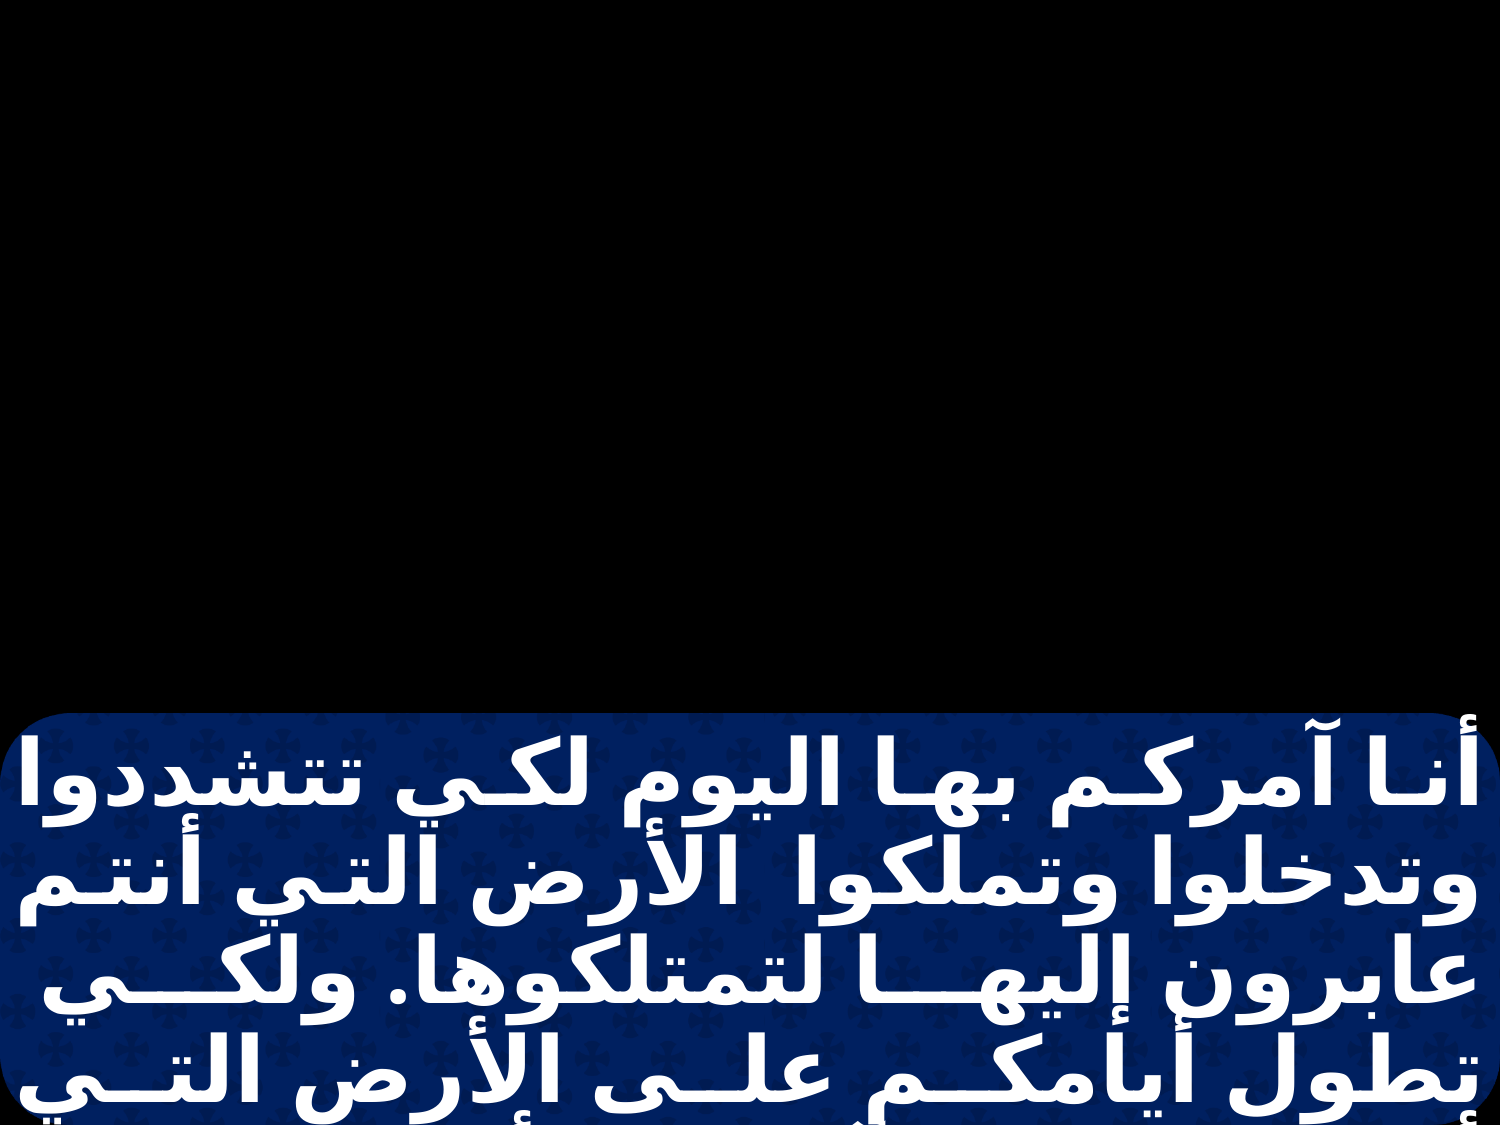

أنا آمركم بها اليوم لكي تتشددوا وتدخلوا وتملكوا  الأرض التي أنتم عابرون إليها لتمتلكوها. ولكي  تطول أيامكم على الأرض التي أقسم الرب لآبائكم  أن يعطيها لهم ولنسلهم، أرضا تدر لبنا وعسلا،